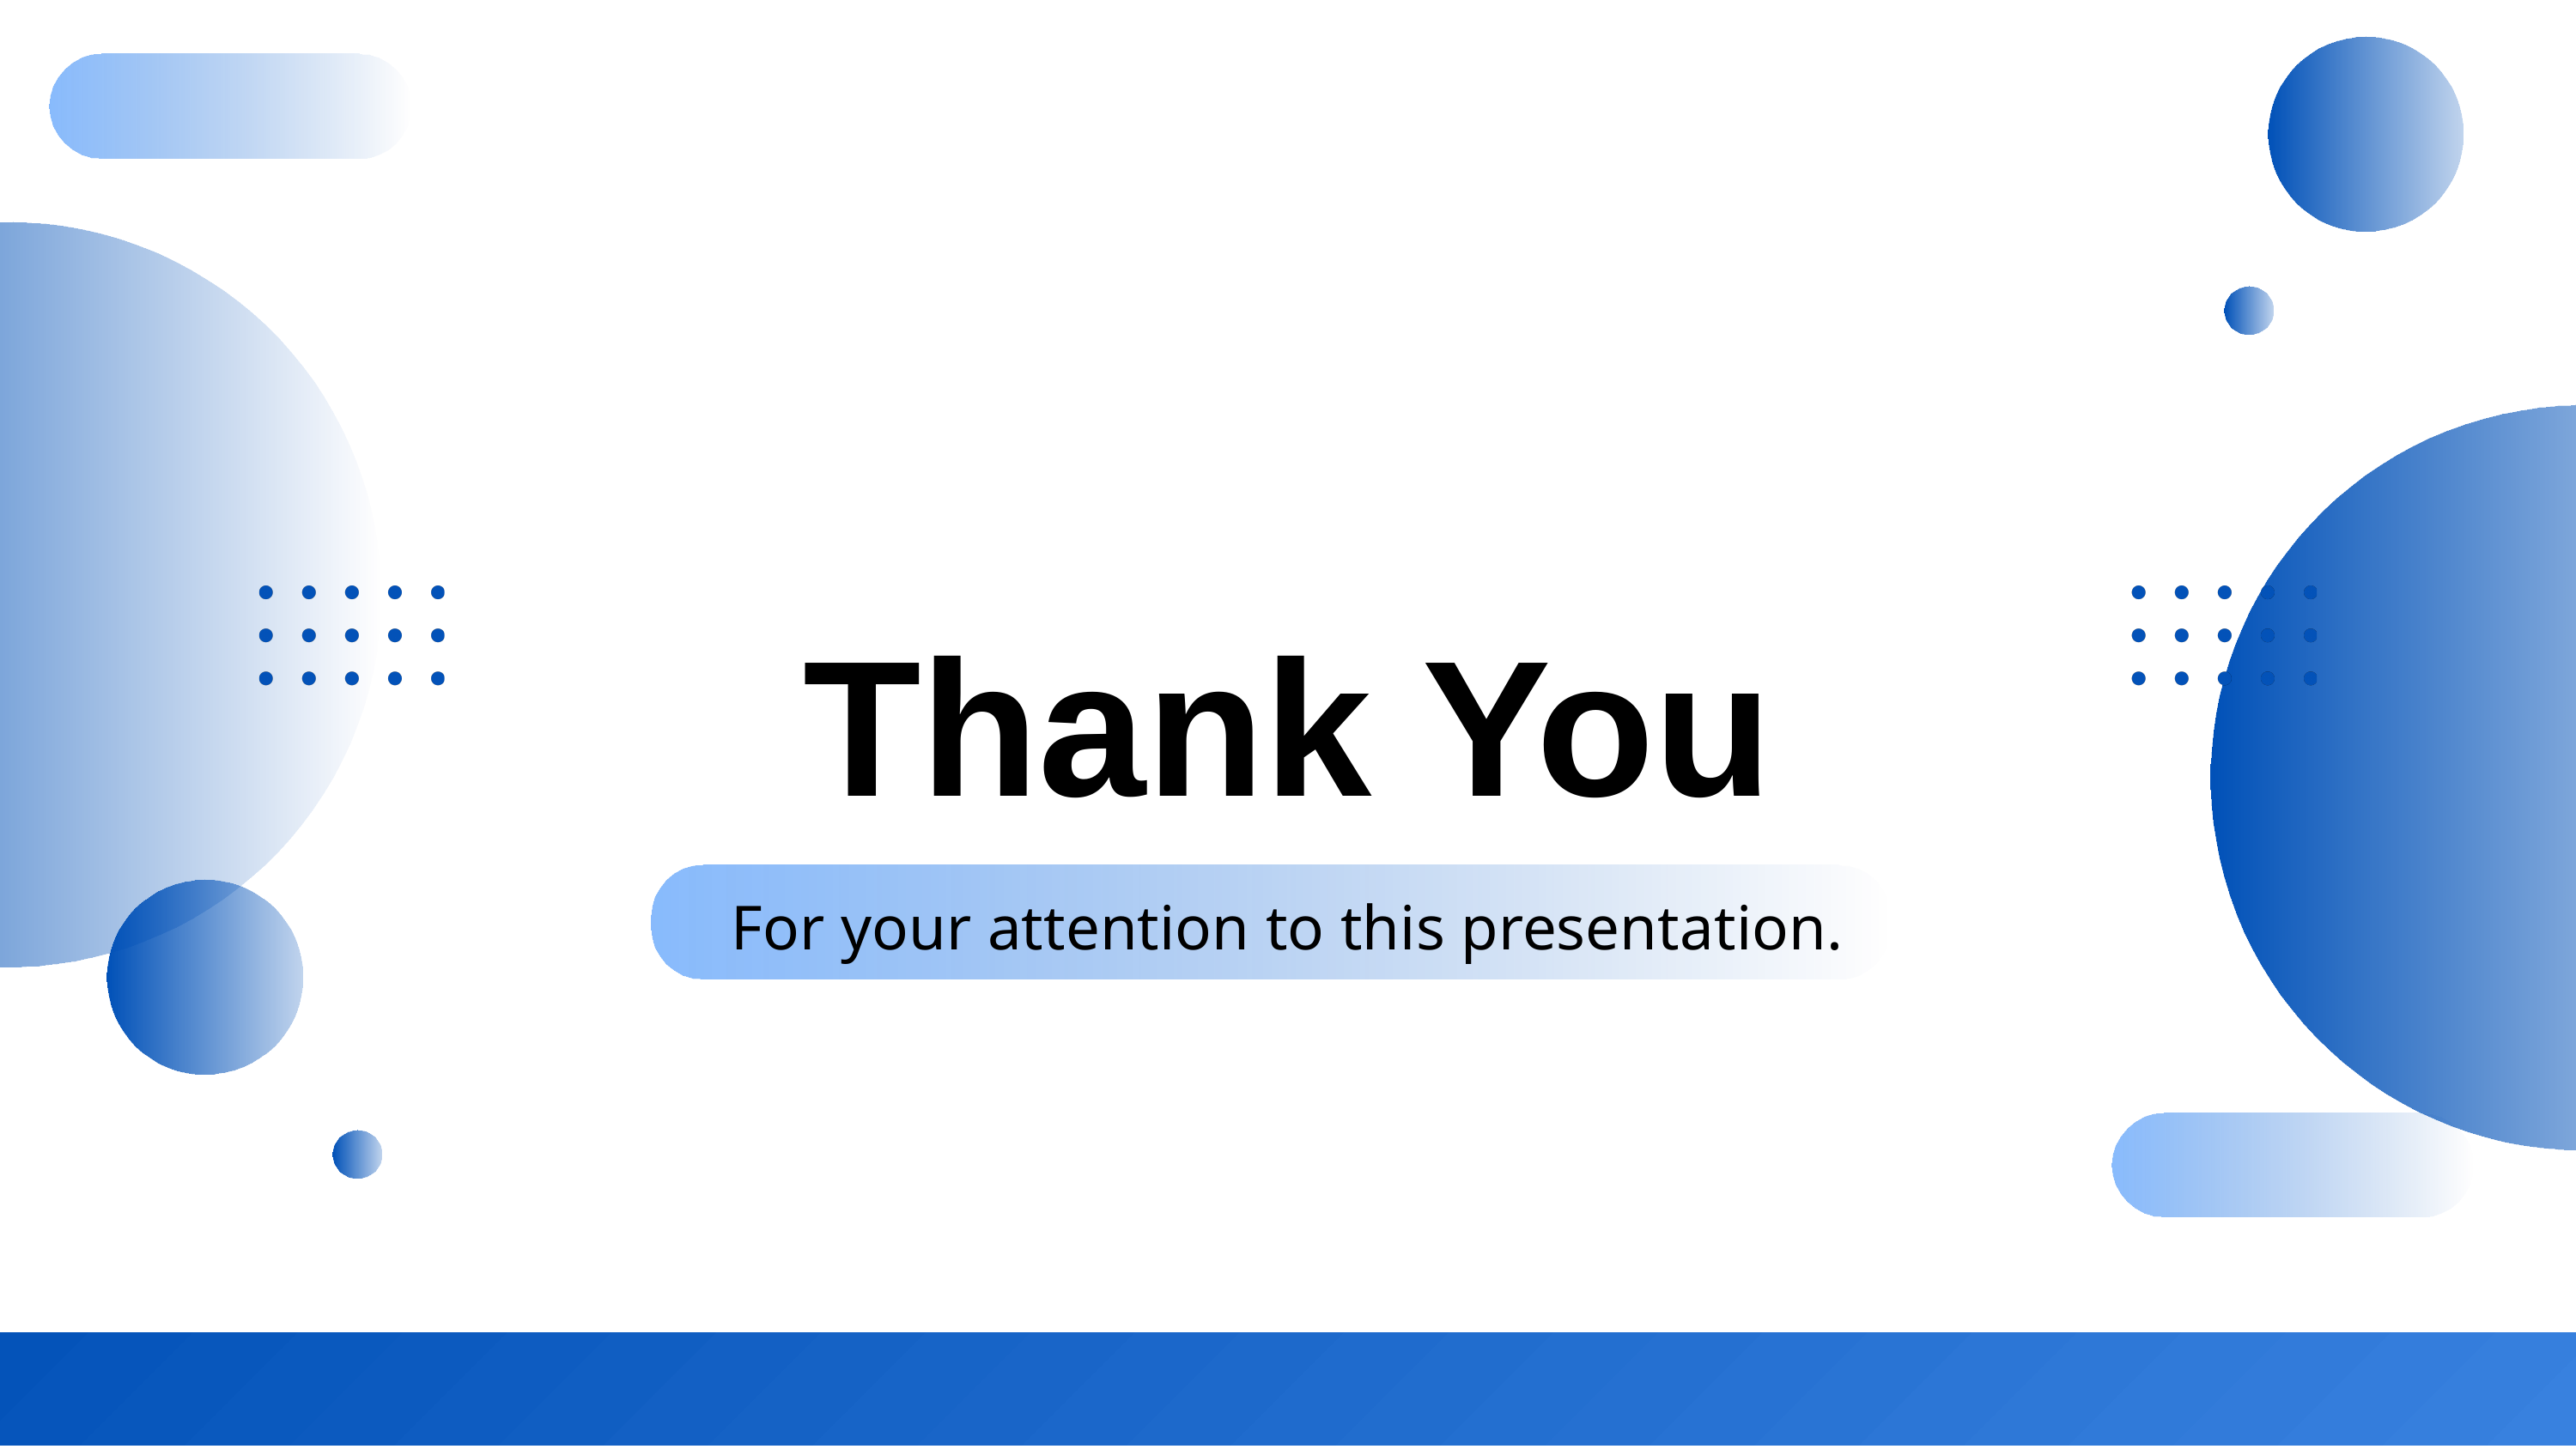

Thank You

For your attention to this presentation.